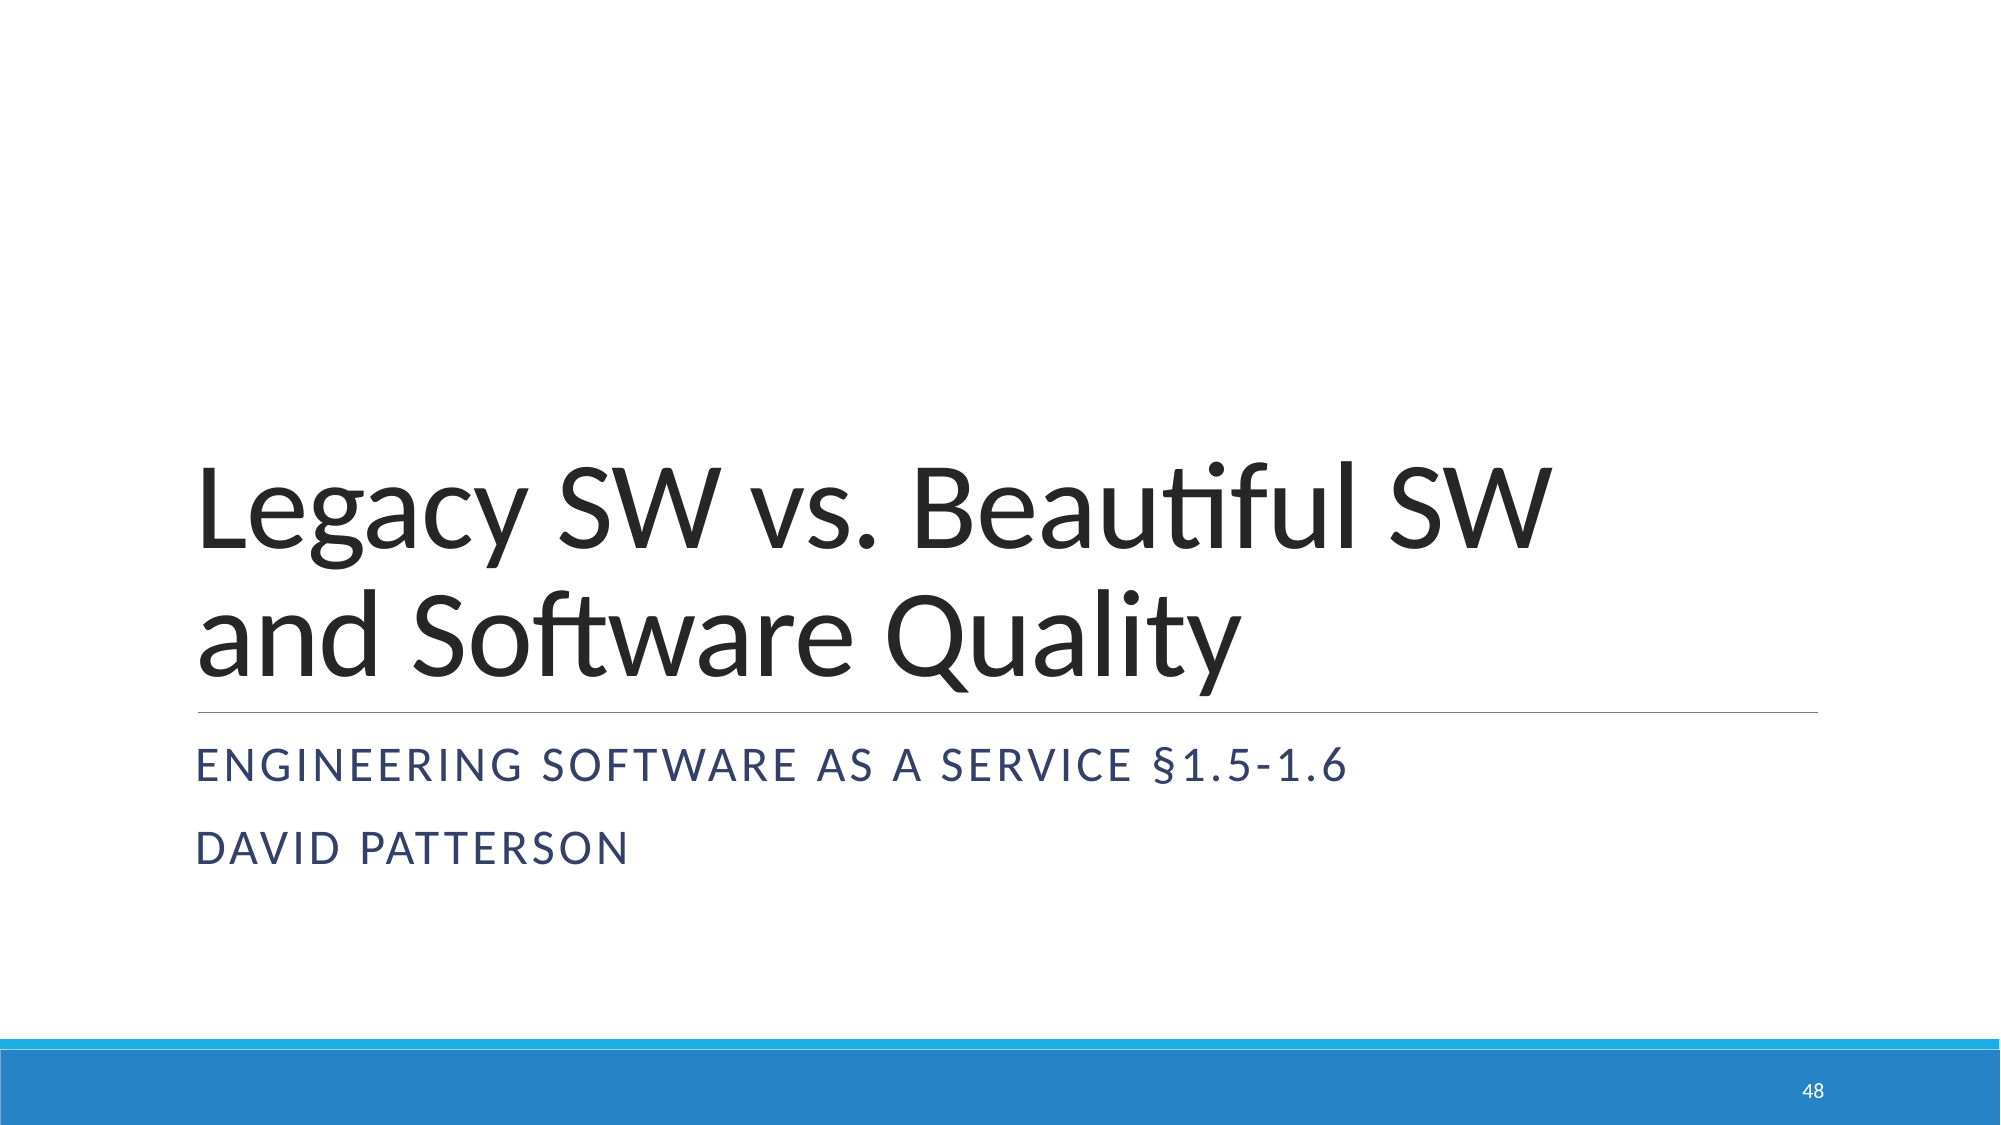

# Legacy SW vs. Beautiful SW and Software Quality
Engineering Software as a Service §1.5-1.6
David Patterson
48